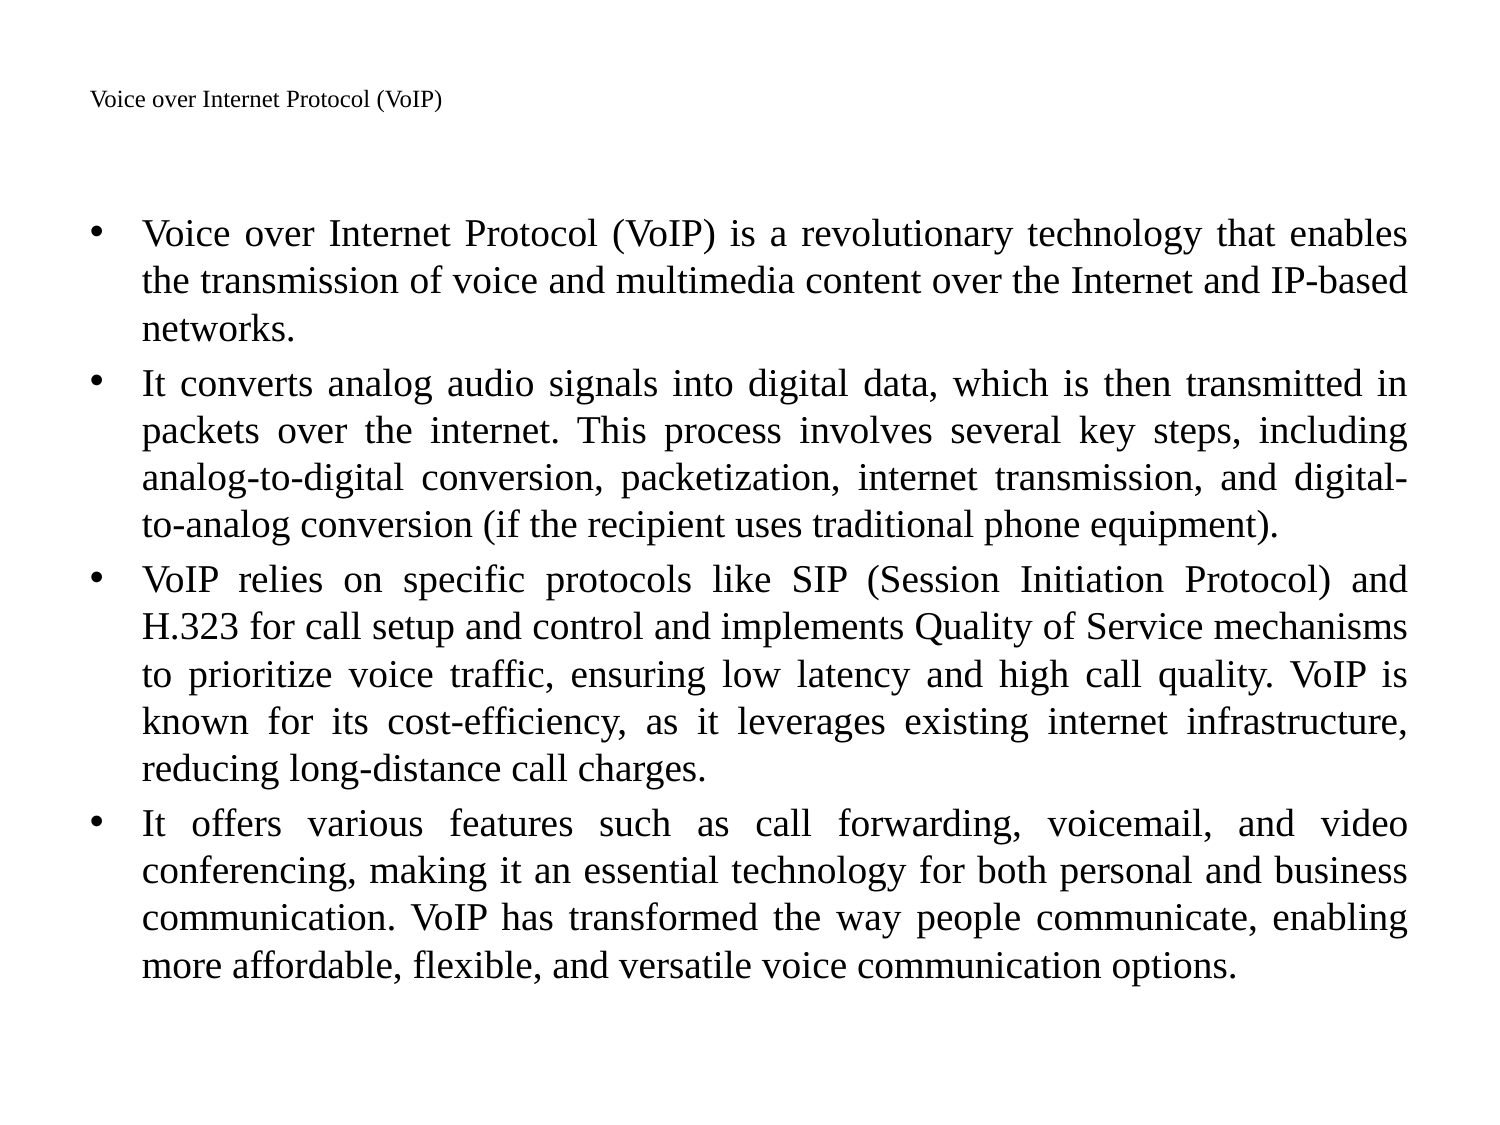

# Voice over Internet Protocol (VoIP)
Voice over Internet Protocol (VoIP) is a revolutionary technology that enables the transmission of voice and multimedia content over the Internet and IP-based networks.
It converts analog audio signals into digital data, which is then transmitted in packets over the internet. This process involves several key steps, including analog-to-digital conversion, packetization, internet transmission, and digital-to-analog conversion (if the recipient uses traditional phone equipment).
VoIP relies on specific protocols like SIP (Session Initiation Protocol) and H.323 for call setup and control and implements Quality of Service mechanisms to prioritize voice traffic, ensuring low latency and high call quality. VoIP is known for its cost-efficiency, as it leverages existing internet infrastructure, reducing long-distance call charges.
It offers various features such as call forwarding, voicemail, and video conferencing, making it an essential technology for both personal and business communication. VoIP has transformed the way people communicate, enabling more affordable, flexible, and versatile voice communication options.